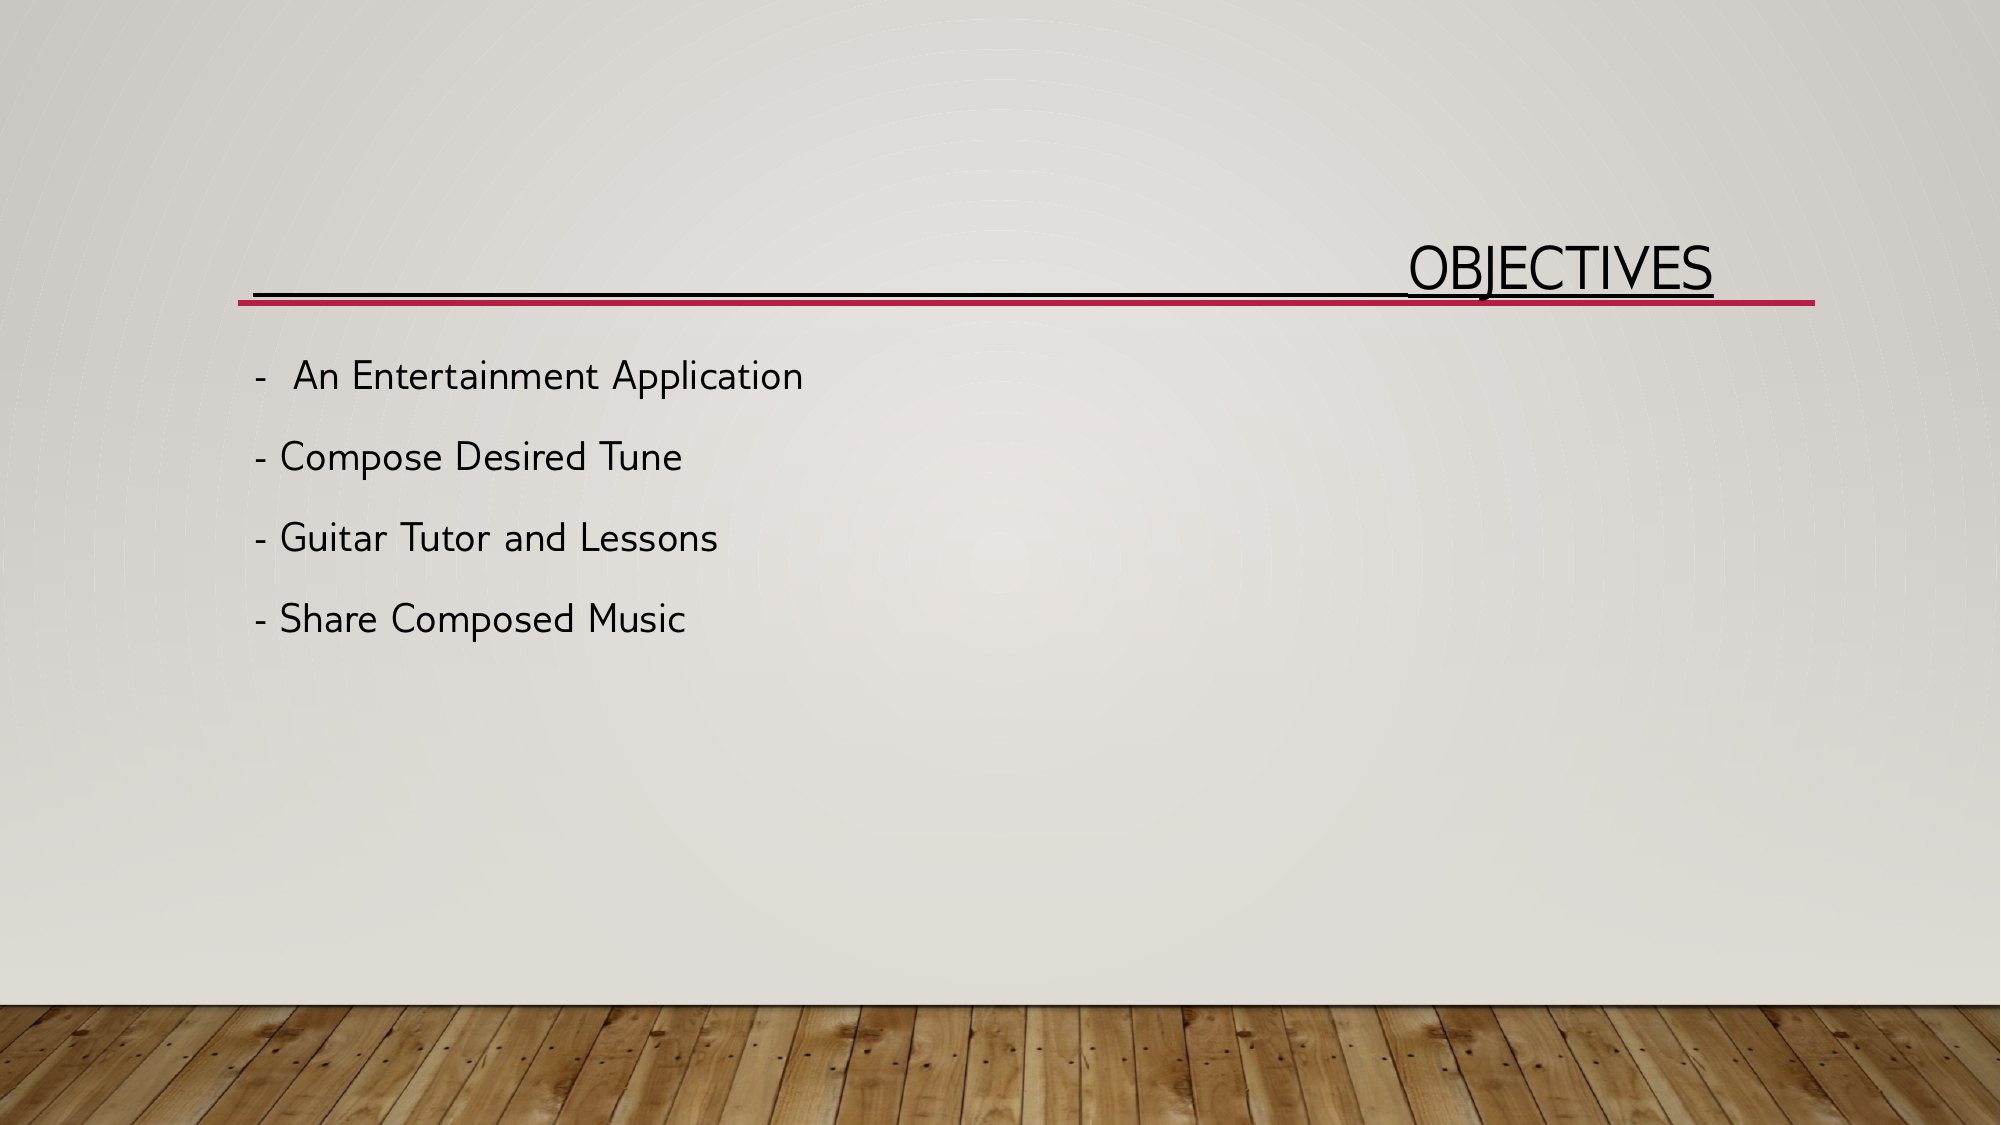

# OBJECTIVES
-  An Entertainment Application
- Compose Desired Tune
- Guitar Tutor and Lessons
- Share Composed Music